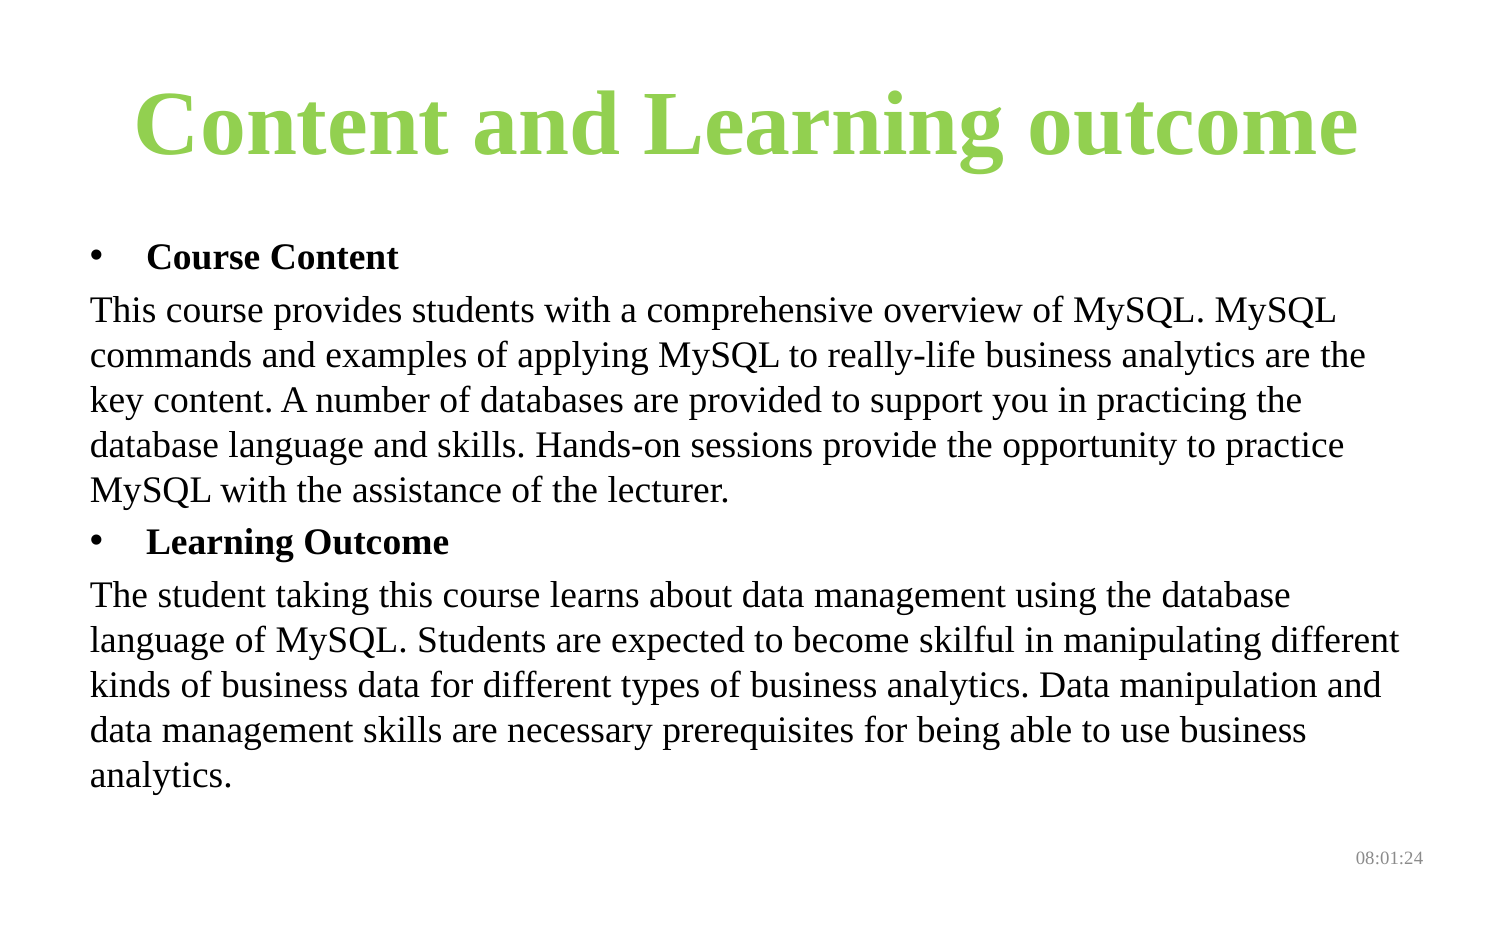

# Content and Learning outcome
Course Content
This course provides students with a comprehensive overview of MySQL. MySQL commands and examples of applying MySQL to really-life business analytics are the key content. A number of databases are provided to support you in practicing the database language and skills. Hands-on sessions provide the opportunity to practice MySQL with the assistance of the lecturer.
Learning Outcome
The student taking this course learns about data management using the database language of MySQL. Students are expected to become skilful in manipulating different kinds of business data for different types of business analytics. Data manipulation and data management skills are necessary prerequisites for being able to use business analytics.

08:01:24